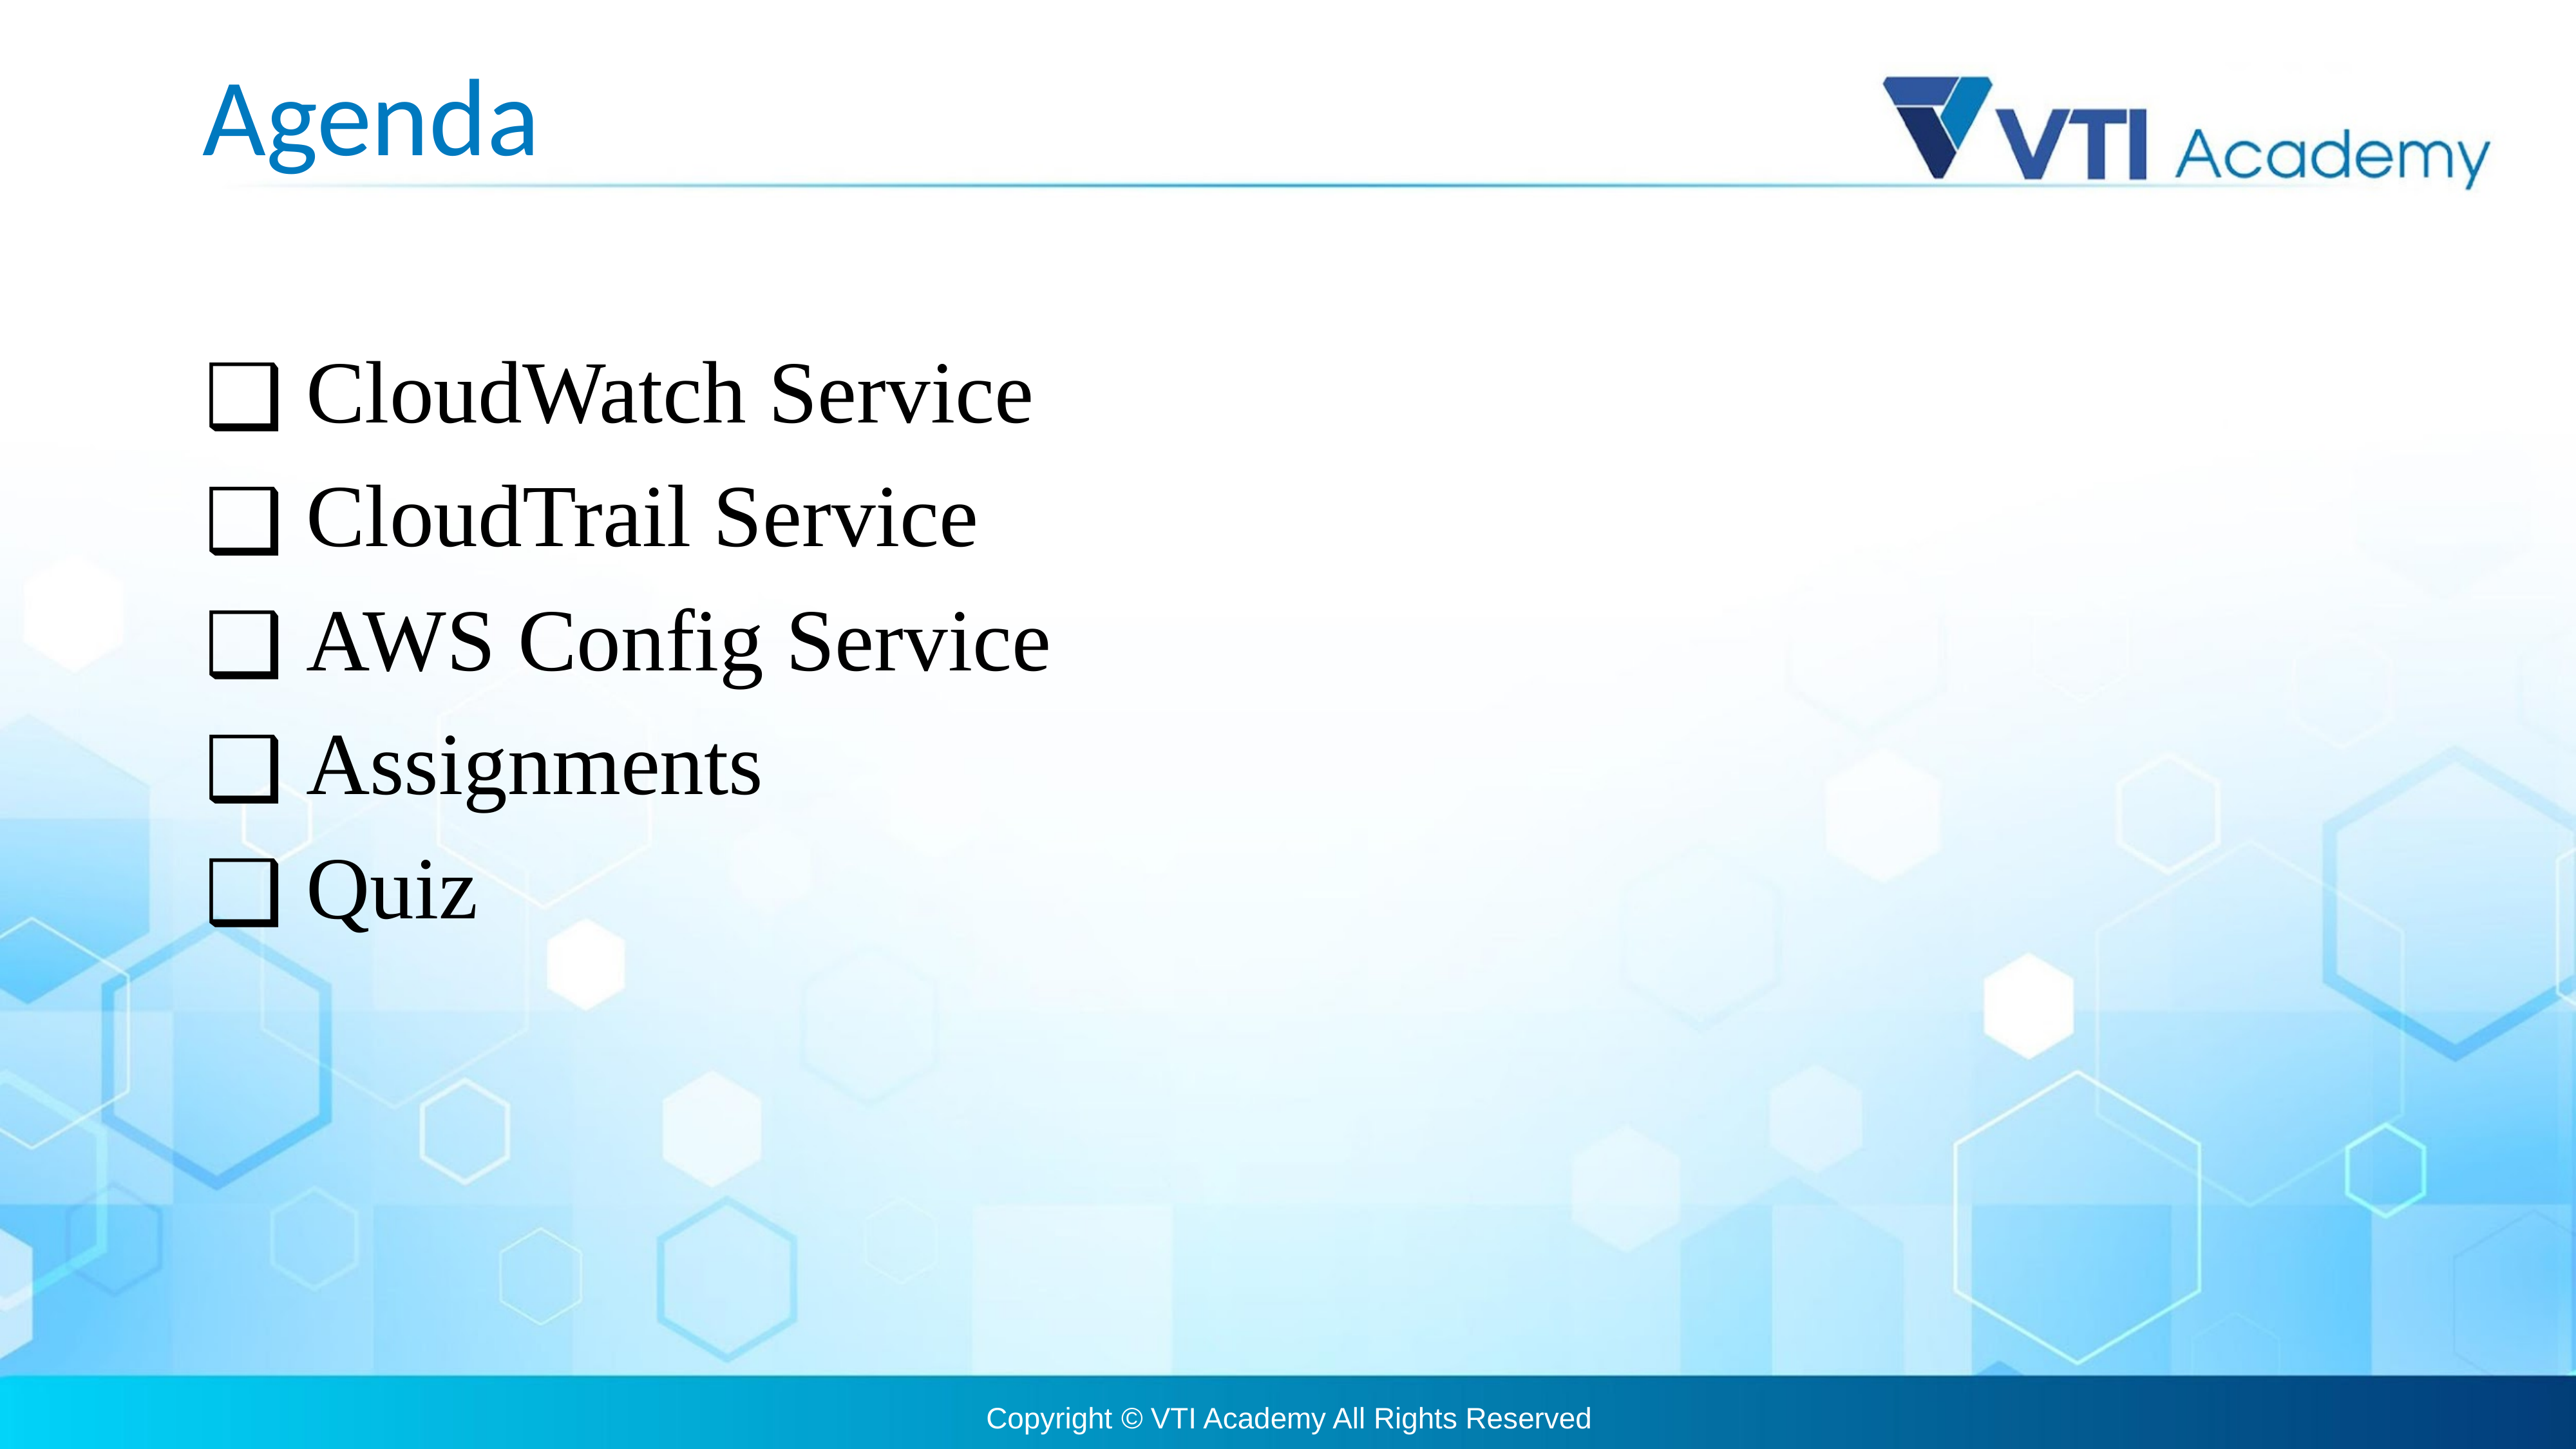

# Agenda
 CloudWatch Service
 CloudTrail Service
 AWS Config Service
 Assignments
 Quiz
Copyright © VTI Academy All Rights Reserved